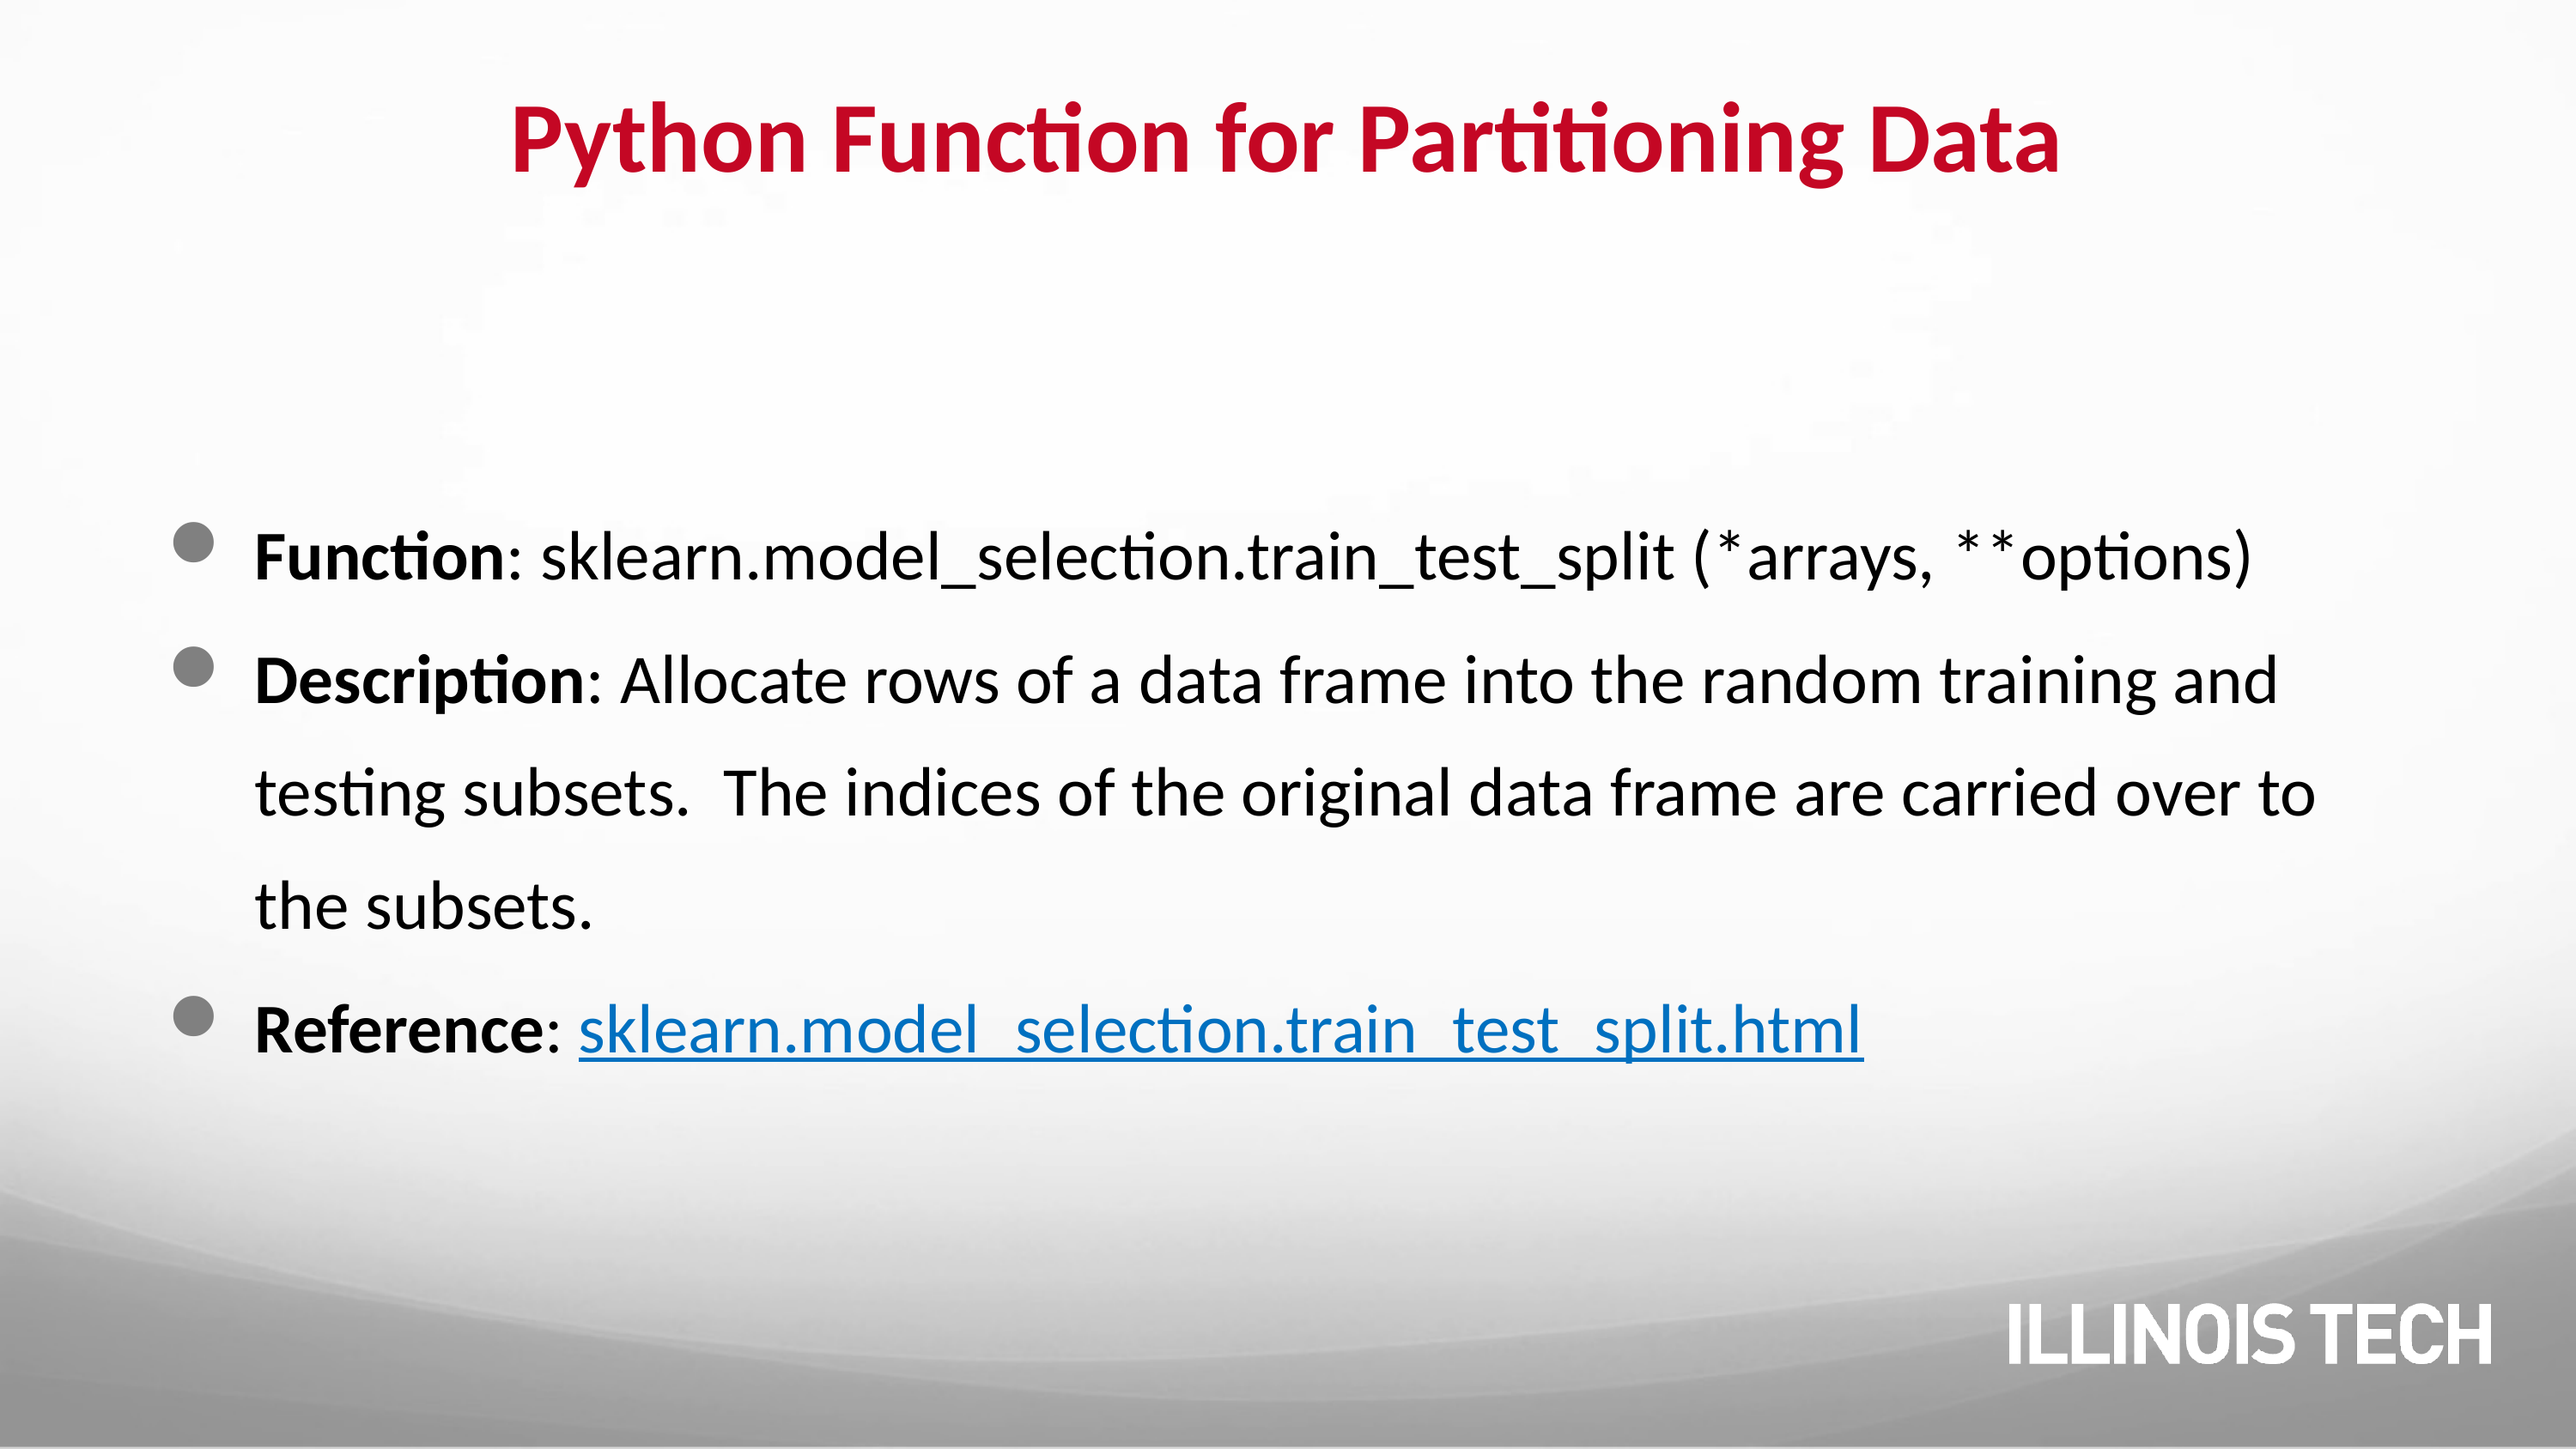

# Python Function for Partitioning Data
Function: sklearn.model_selection.train_test_split (*arrays, **options)
Description: Allocate rows of a data frame into the random training and testing subsets.  The indices of the original data frame are carried over to the subsets.
Reference: sklearn.model_selection.train_test_split.html